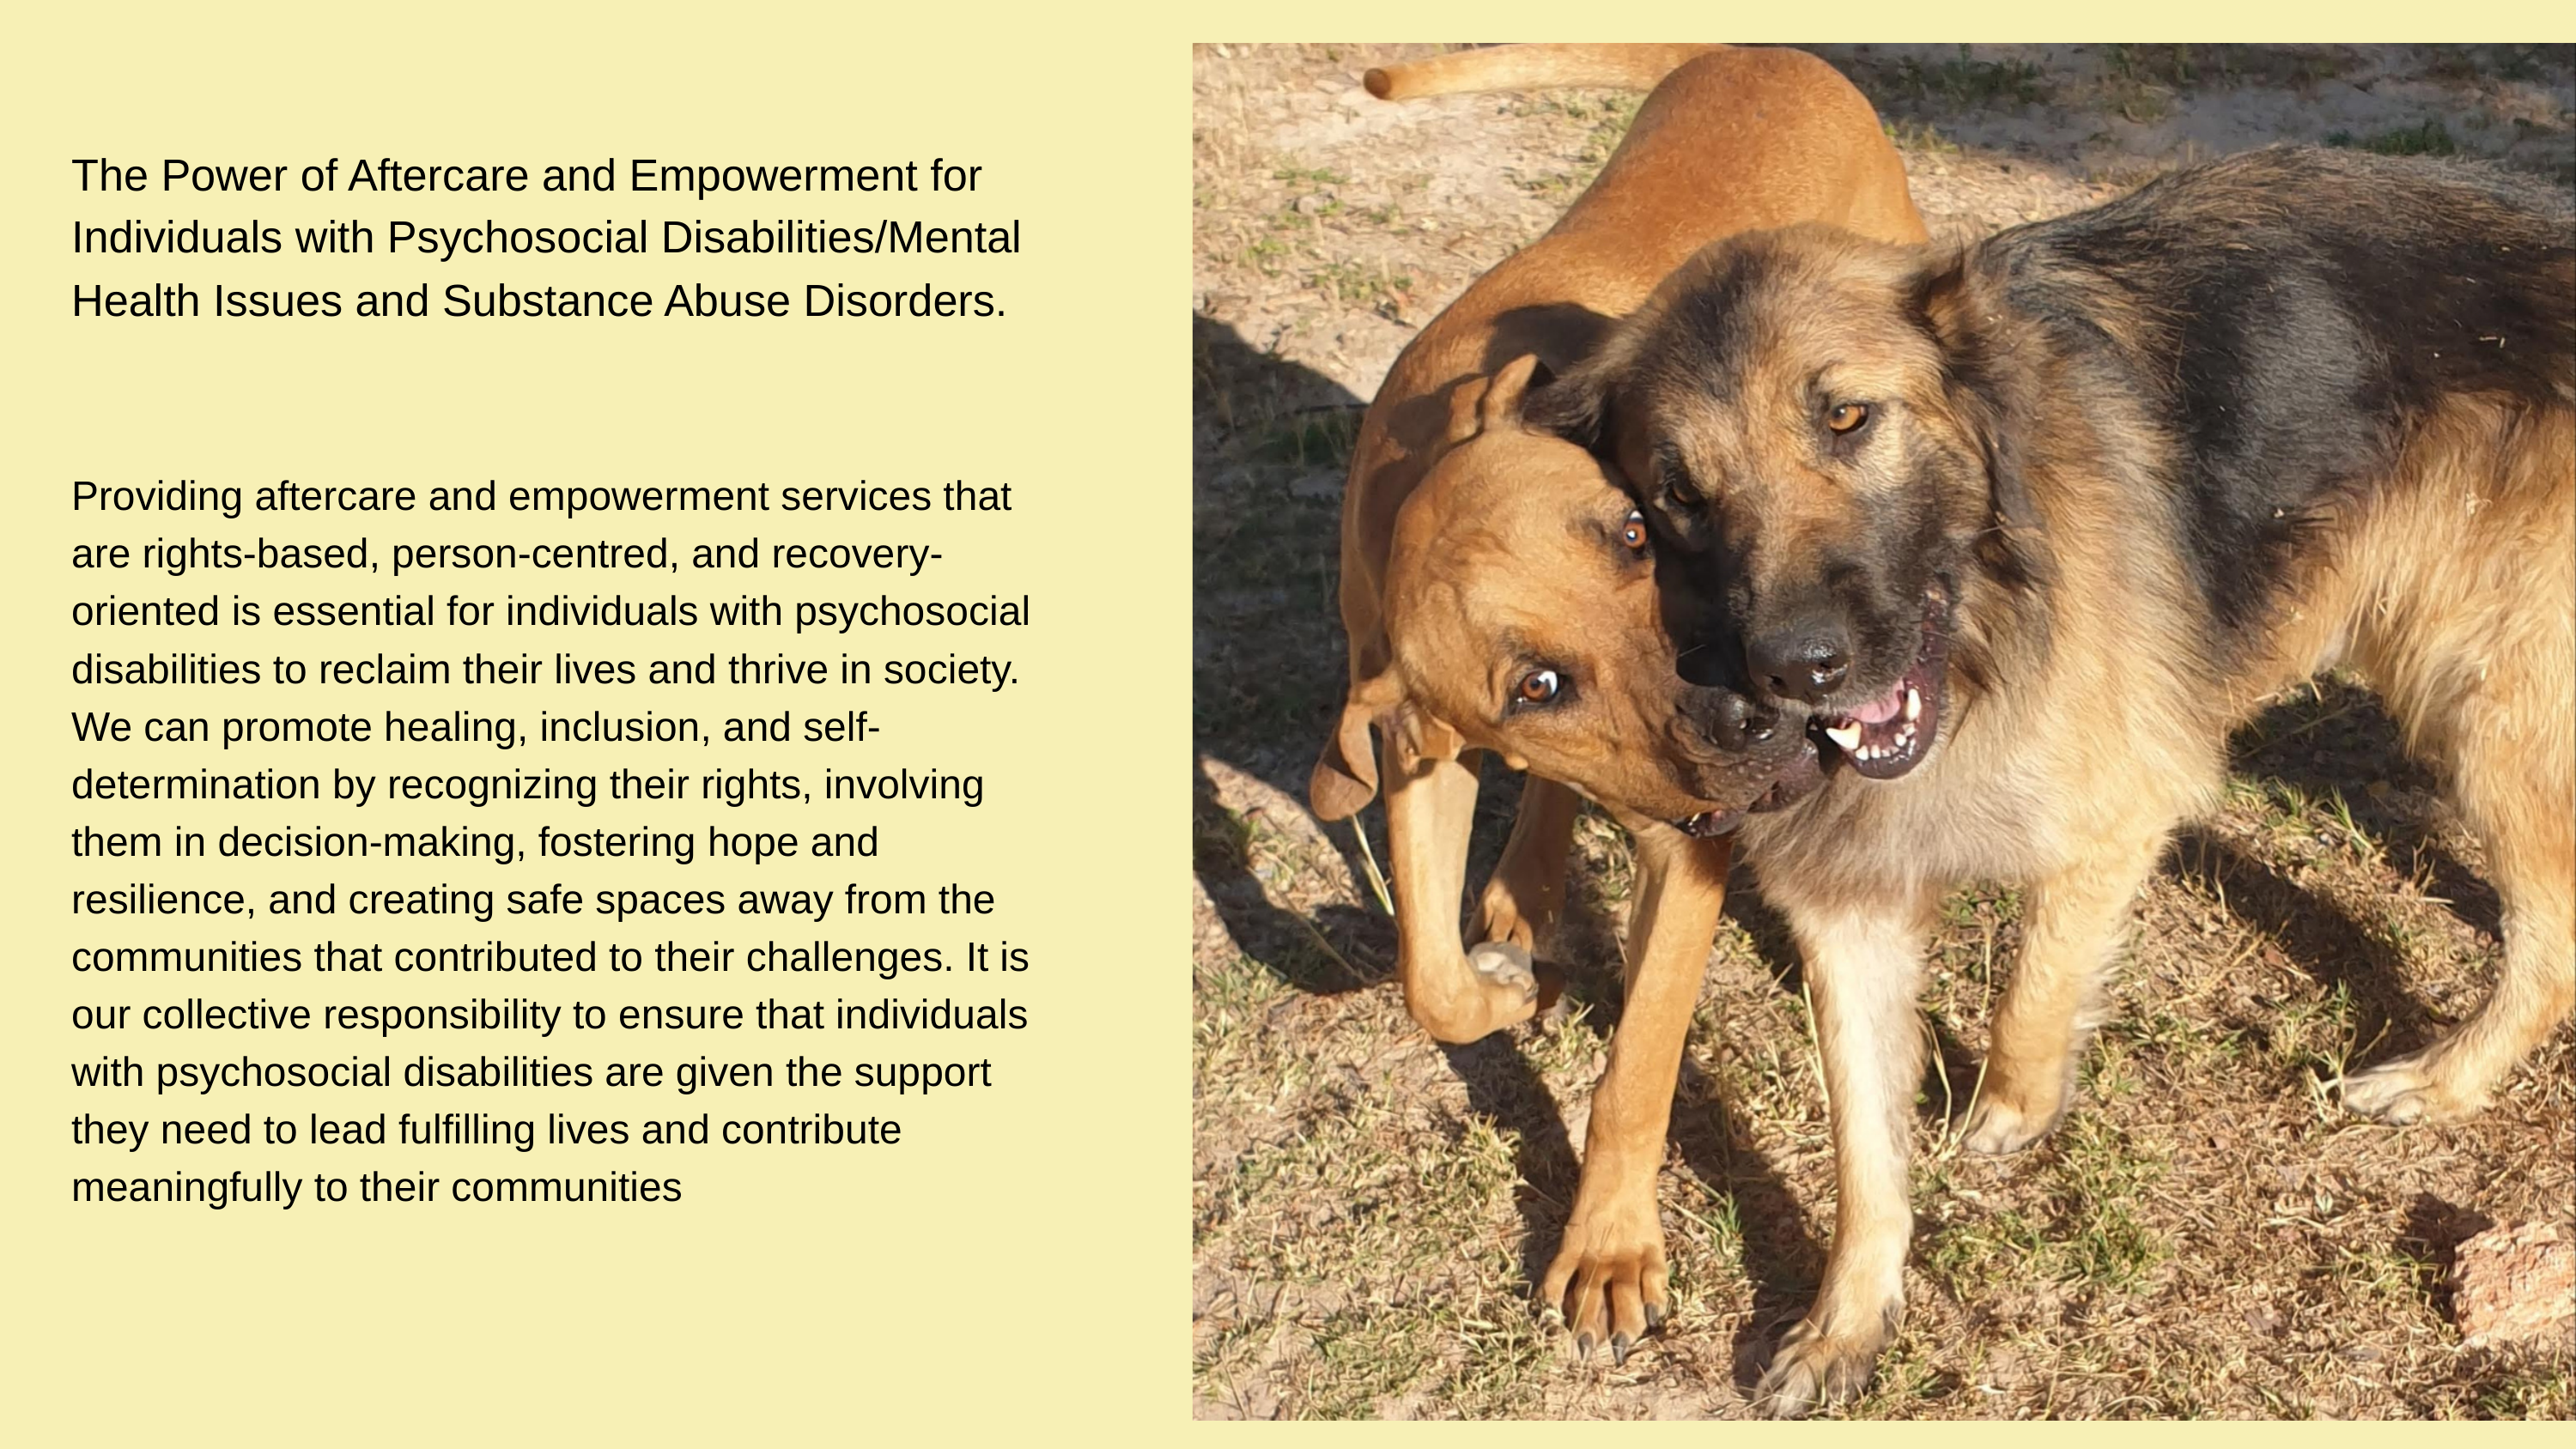

The Power of Aftercare and Empowerment for Individuals with Psychosocial Disabilities/Mental Health Issues and Substance Abuse Disorders.

Providing aftercare and empowerment services that are rights-based, person-centred, and recovery-oriented is essential for individuals with psychosocial disabilities to reclaim their lives and thrive in society. We can promote healing, inclusion, and self-determination by recognizing their rights, involving them in decision-making, fostering hope and resilience, and creating safe spaces away from the communities that contributed to their challenges. It is our collective responsibility to ensure that individuals with psychosocial disabilities are given the support they need to lead fulfilling lives and contribute meaningfully to their communities